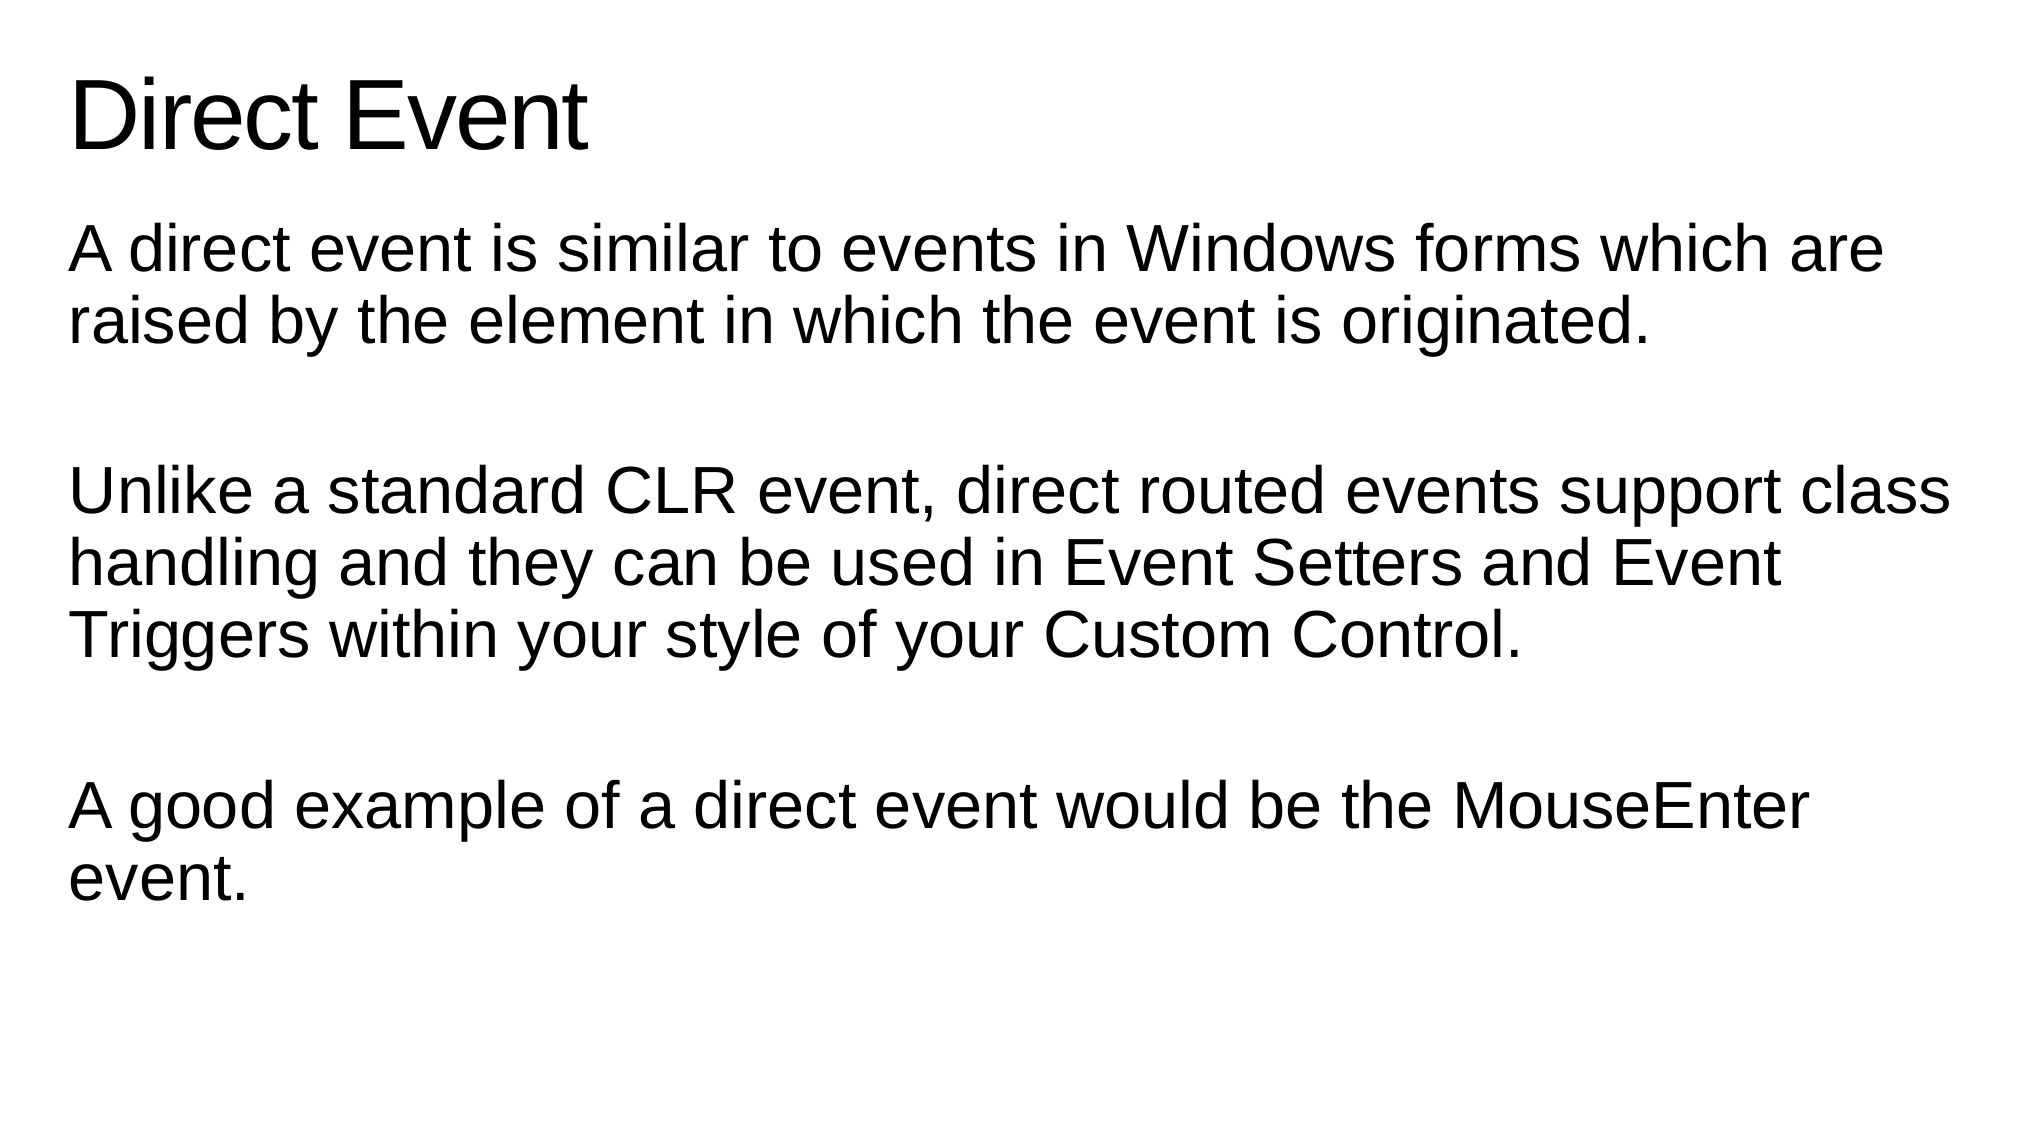

# Direct Event
A direct event is similar to events in Windows forms which are raised by the element in which the event is originated.

Unlike a standard CLR event, direct routed events support class handling and they can be used in Event Setters and Event Triggers within your style of your Custom Control.

A good example of a direct event would be the MouseEnter event.